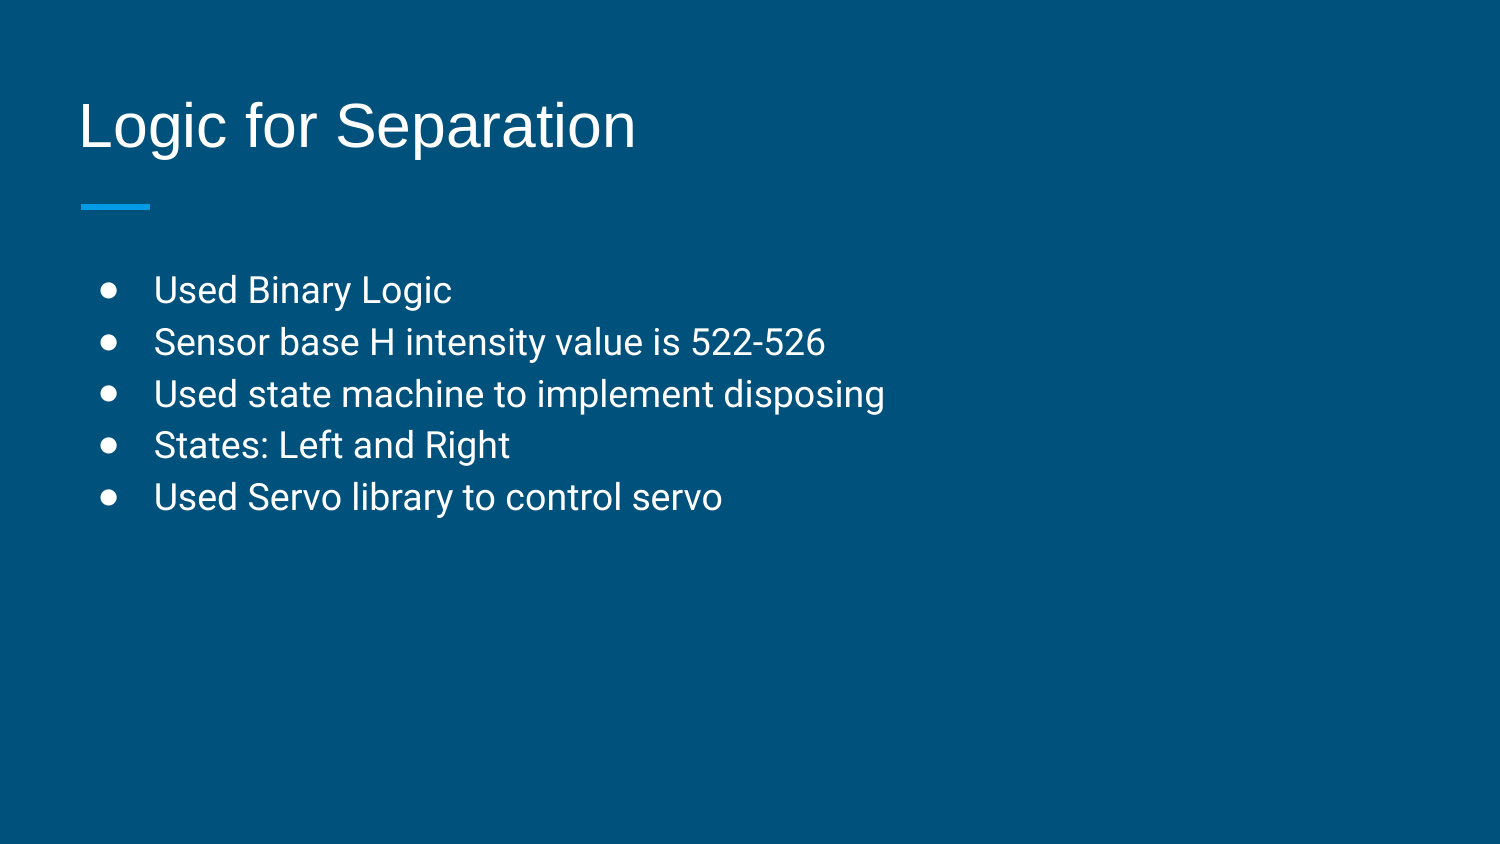

# Logic for Separation
Used Binary Logic
Sensor base H intensity value is 522-526
Used state machine to implement disposing
States: Left and Right
Used Servo library to control servo